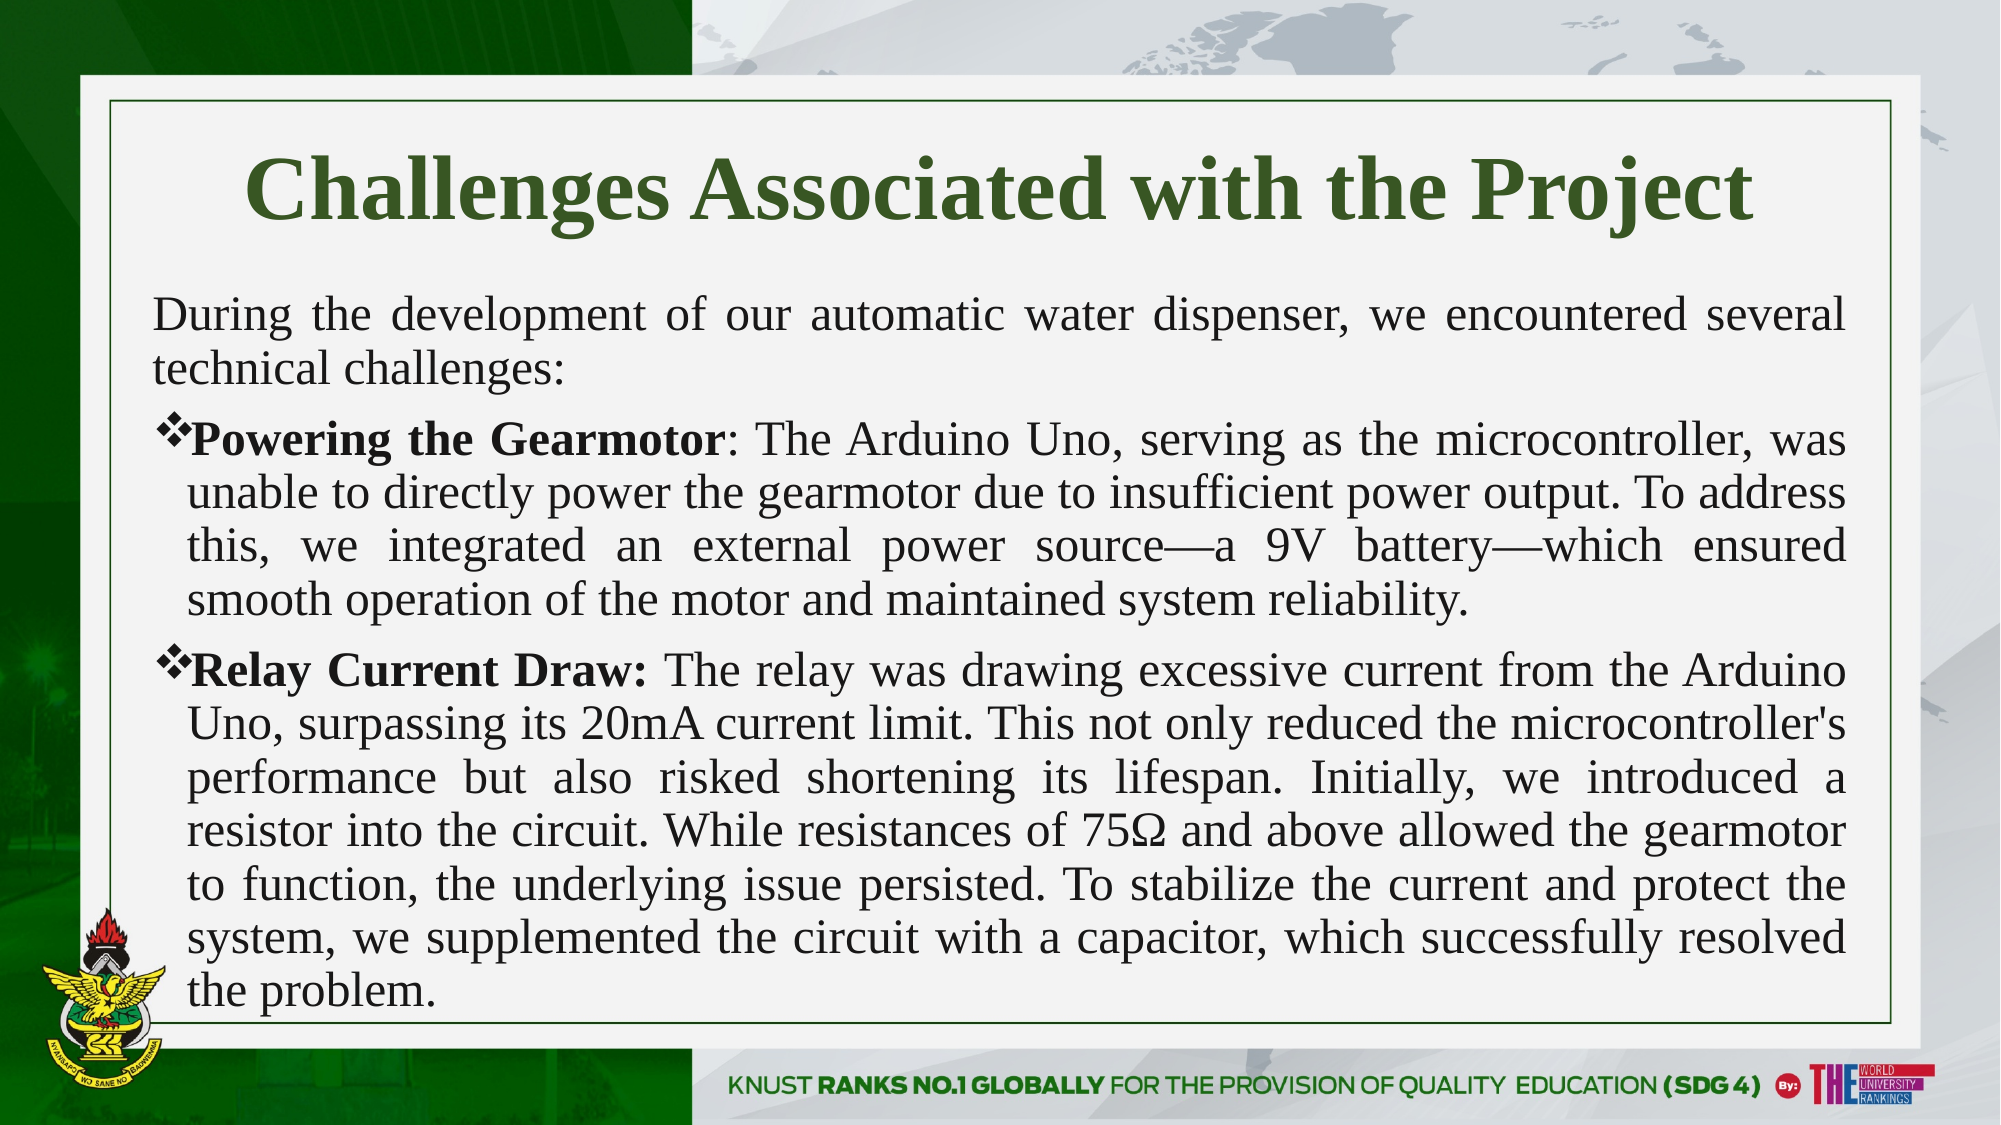

# Challenges Associated with the Project
During the development of our automatic water dispenser, we encountered several technical challenges:
Powering the Gearmotor: The Arduino Uno, serving as the microcontroller, was unable to directly power the gearmotor due to insufficient power output. To address this, we integrated an external power source—a 9V battery—which ensured smooth operation of the motor and maintained system reliability.
Relay Current Draw: The relay was drawing excessive current from the Arduino Uno, surpassing its 20mA current limit. This not only reduced the microcontroller's performance but also risked shortening its lifespan. Initially, we introduced a resistor into the circuit. While resistances of 75Ω and above allowed the gearmotor to function, the underlying issue persisted. To stabilize the current and protect the system, we supplemented the circuit with a capacitor, which successfully resolved the problem.